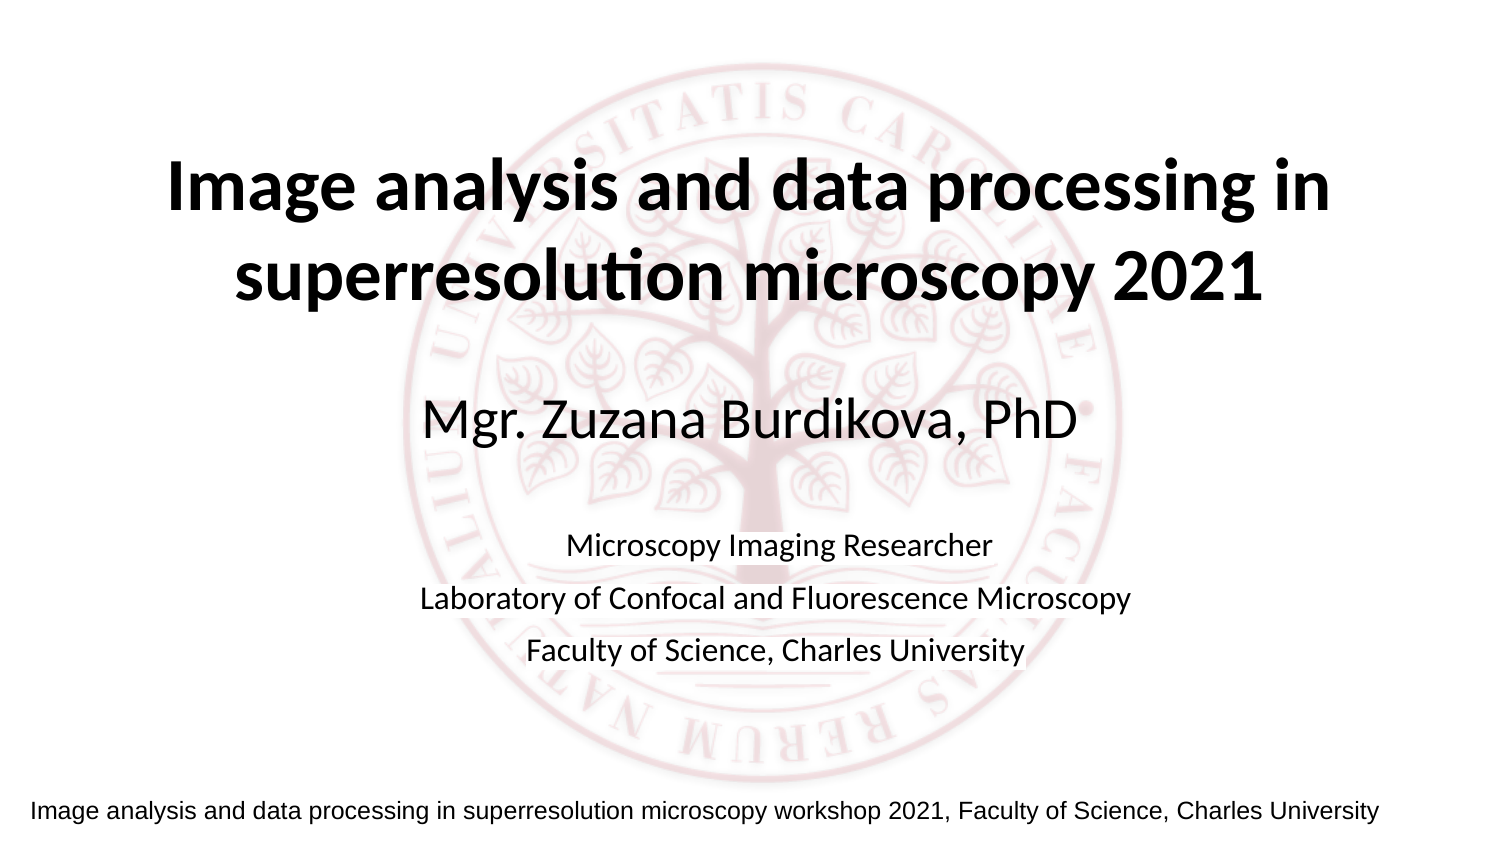

# Image analysis and data processing in superresolution microscopy 2021
Mgr. Zuzana Burdikova, PhD
 Microscopy Imaging Researcher
Laboratory of Confocal and Fluorescence Microscopy
Faculty of Science, Charles University